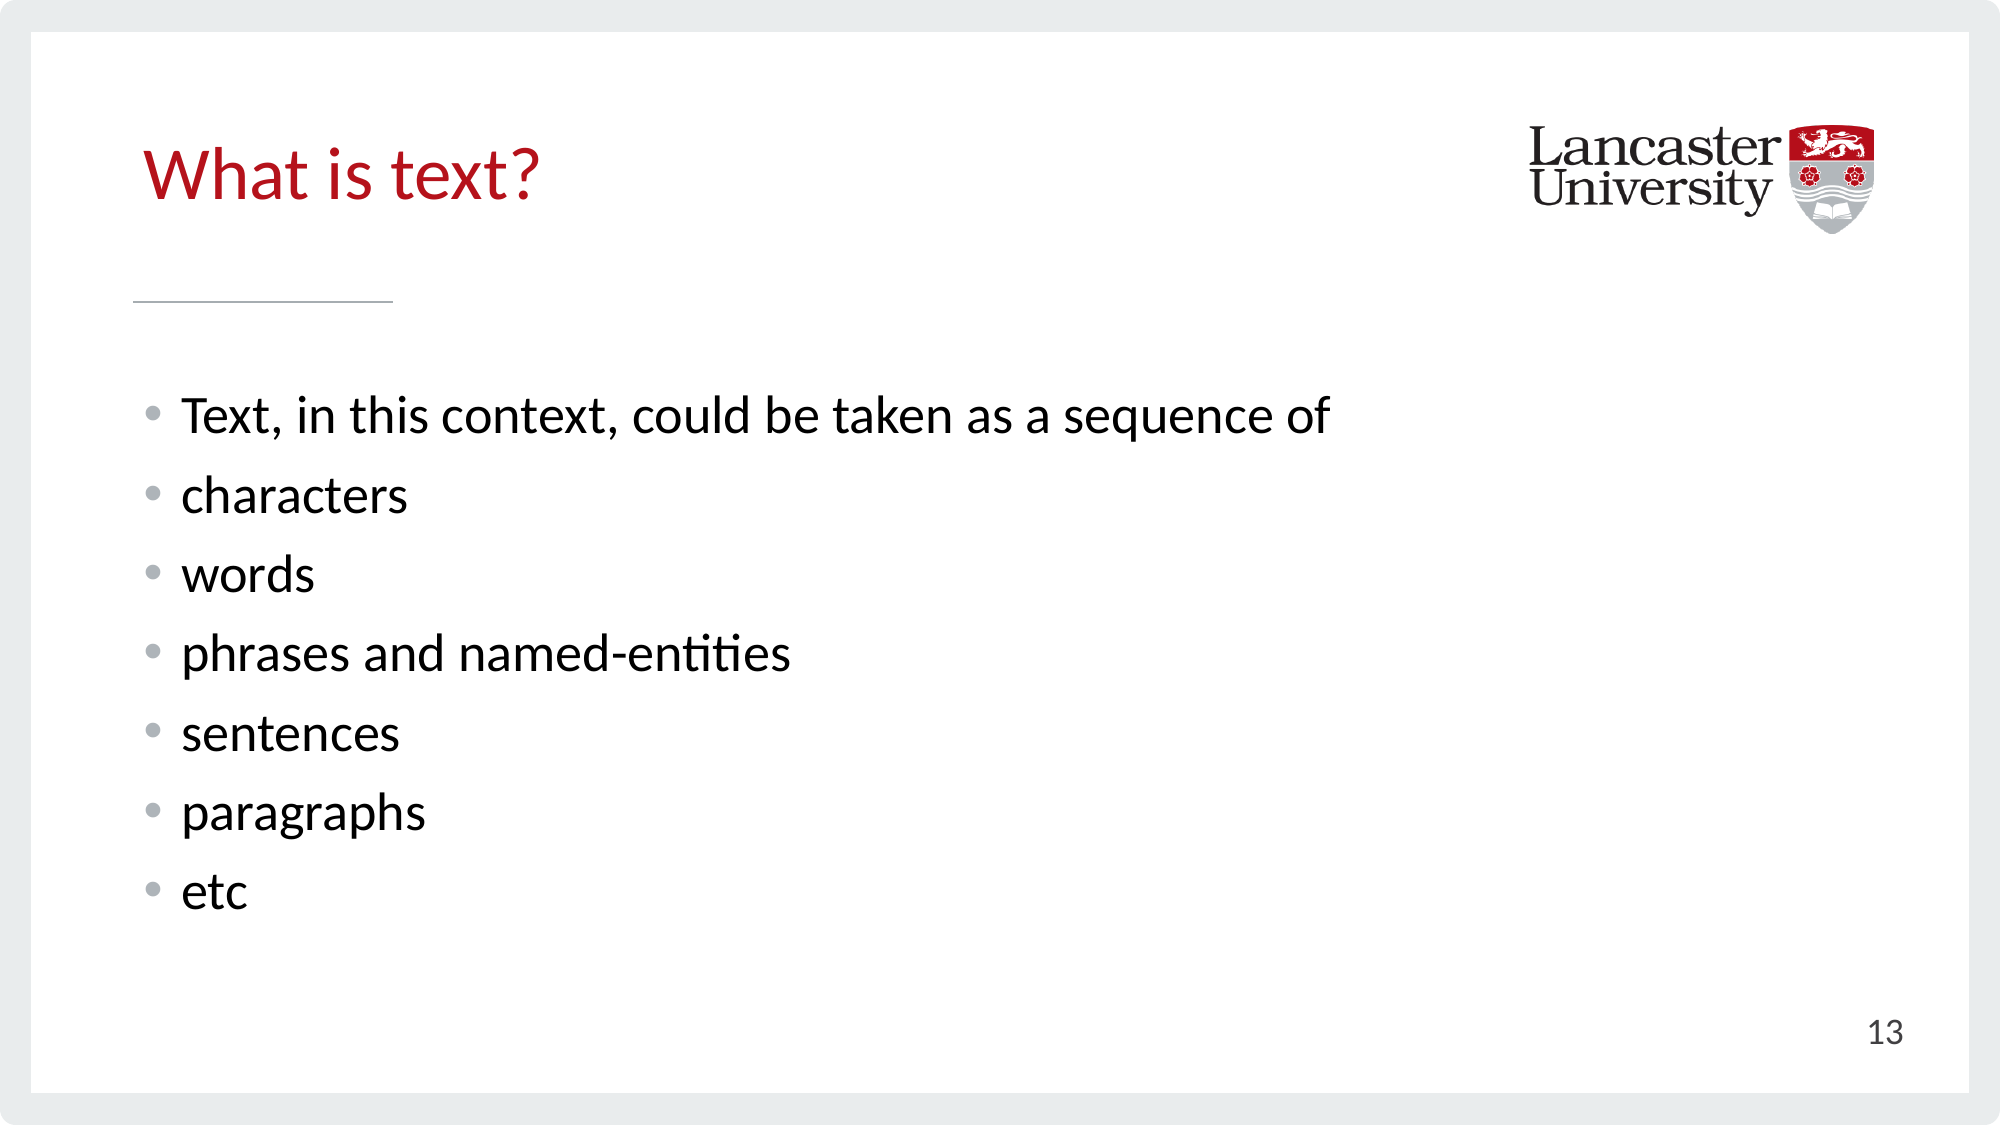

# What is text?
Text, in this context, could be taken as a sequence of
characters
words
phrases and named-entities
sentences
paragraphs
etc
13